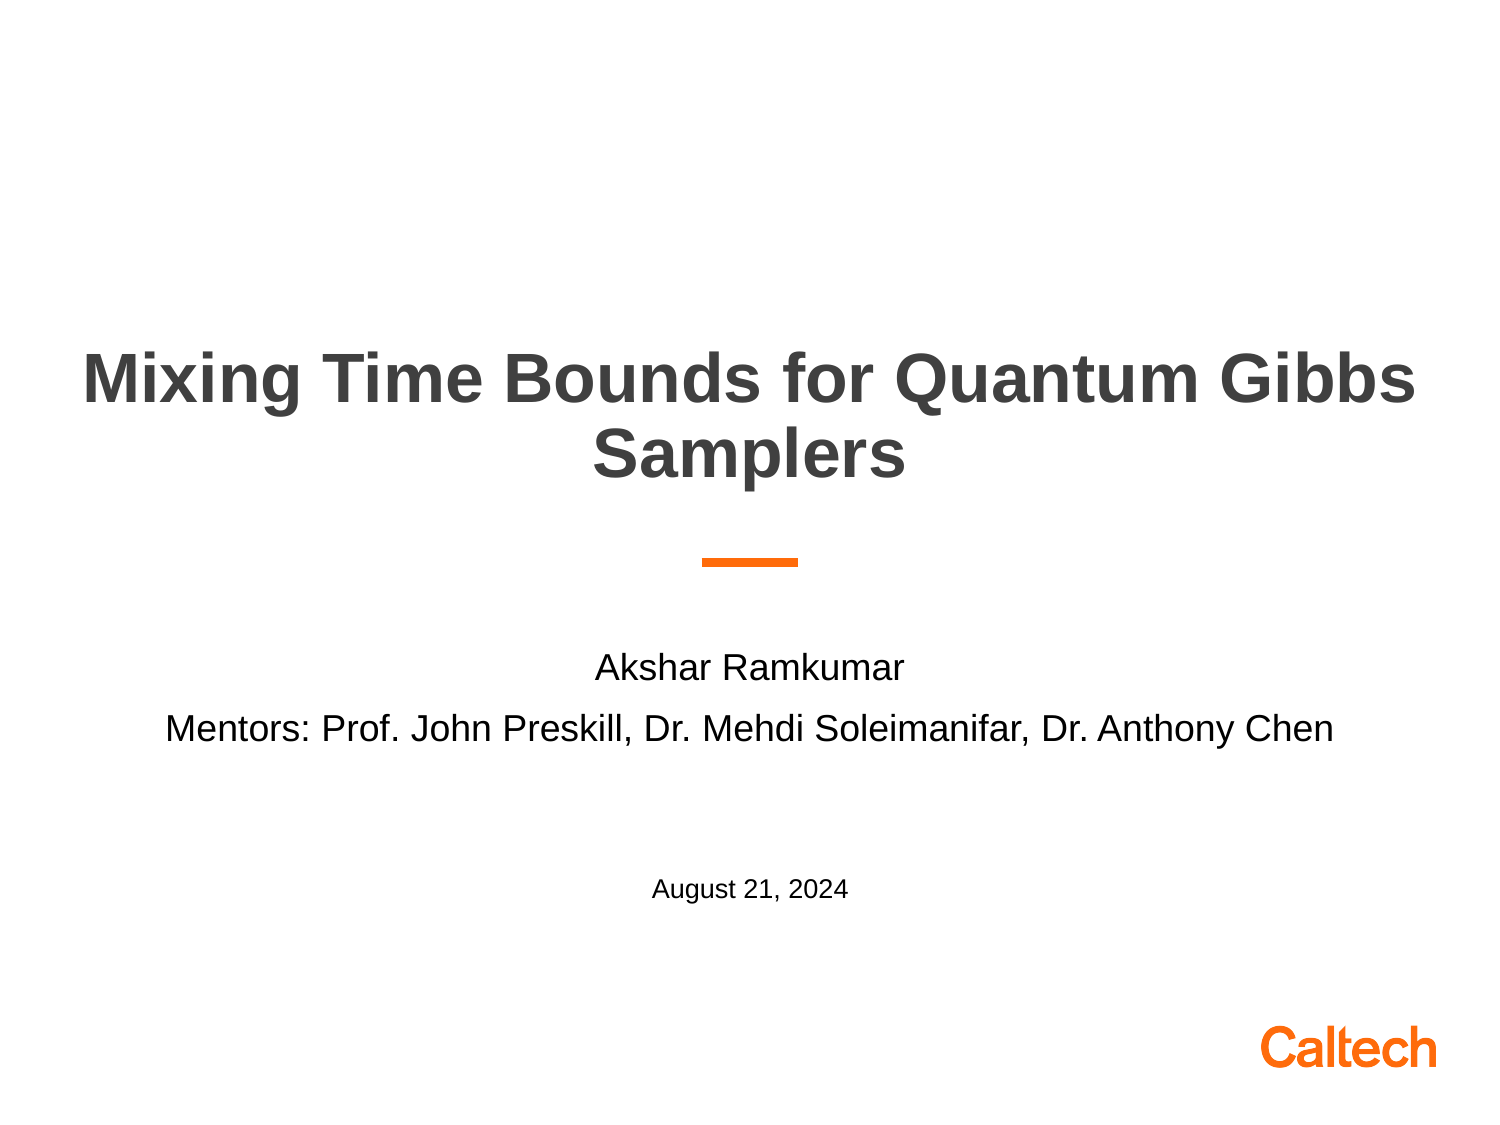

# Mixing Time Bounds for Quantum Gibbs Samplers
Akshar Ramkumar
Mentors: Prof. John Preskill, Dr. Mehdi Soleimanifar, Dr. Anthony Chen
August 21, 2024